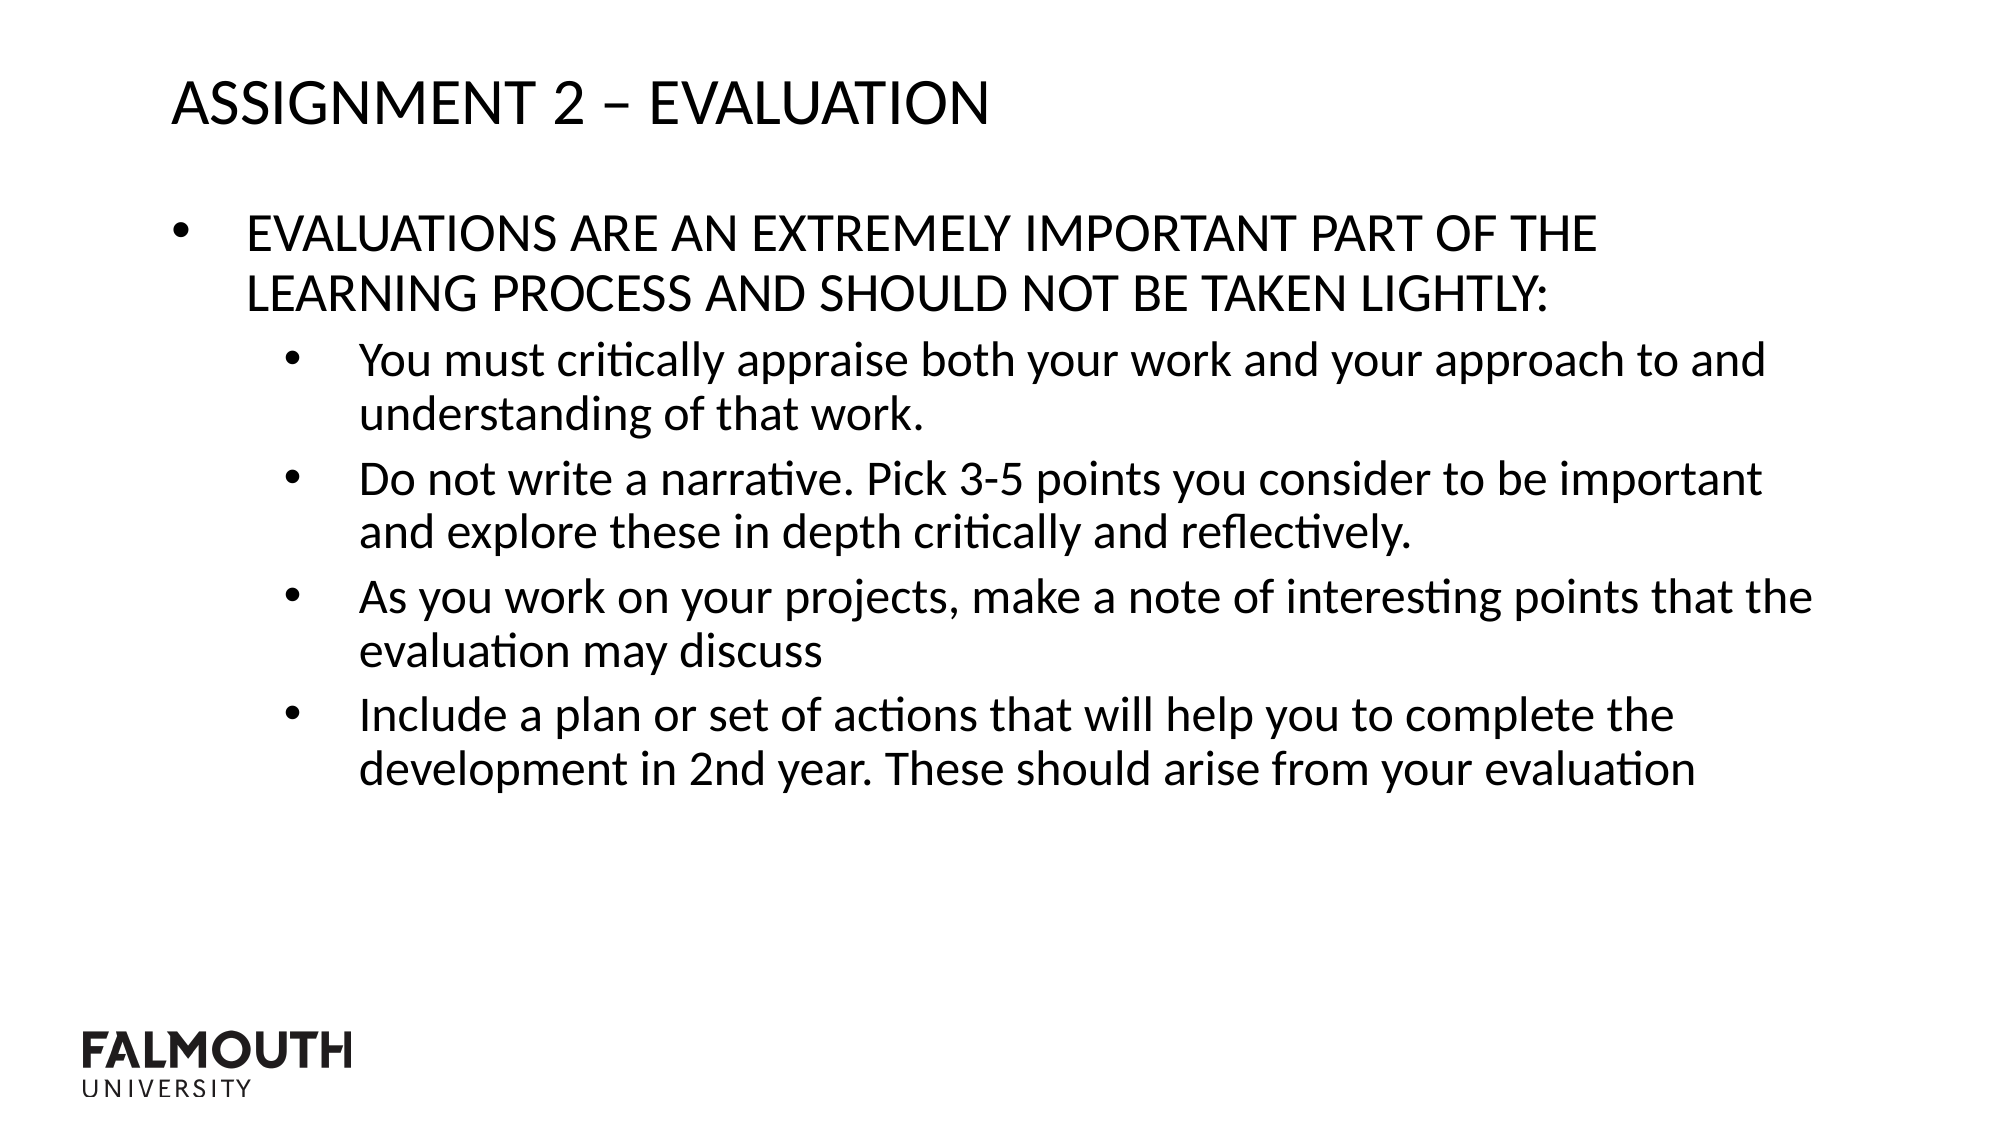

Assignment 2 – Evaluation
Evaluations are an extremely important part of the learning process and should not be taken lightly:
You must critically appraise both your work and your approach to and understanding of that work.
Do not write a narrative. Pick 3-5 points you consider to be important and explore these in depth critically and reflectively.
As you work on your projects, make a note of interesting points that the evaluation may discuss
Include a plan or set of actions that will help you to complete the development in 2nd year. These should arise from your evaluation